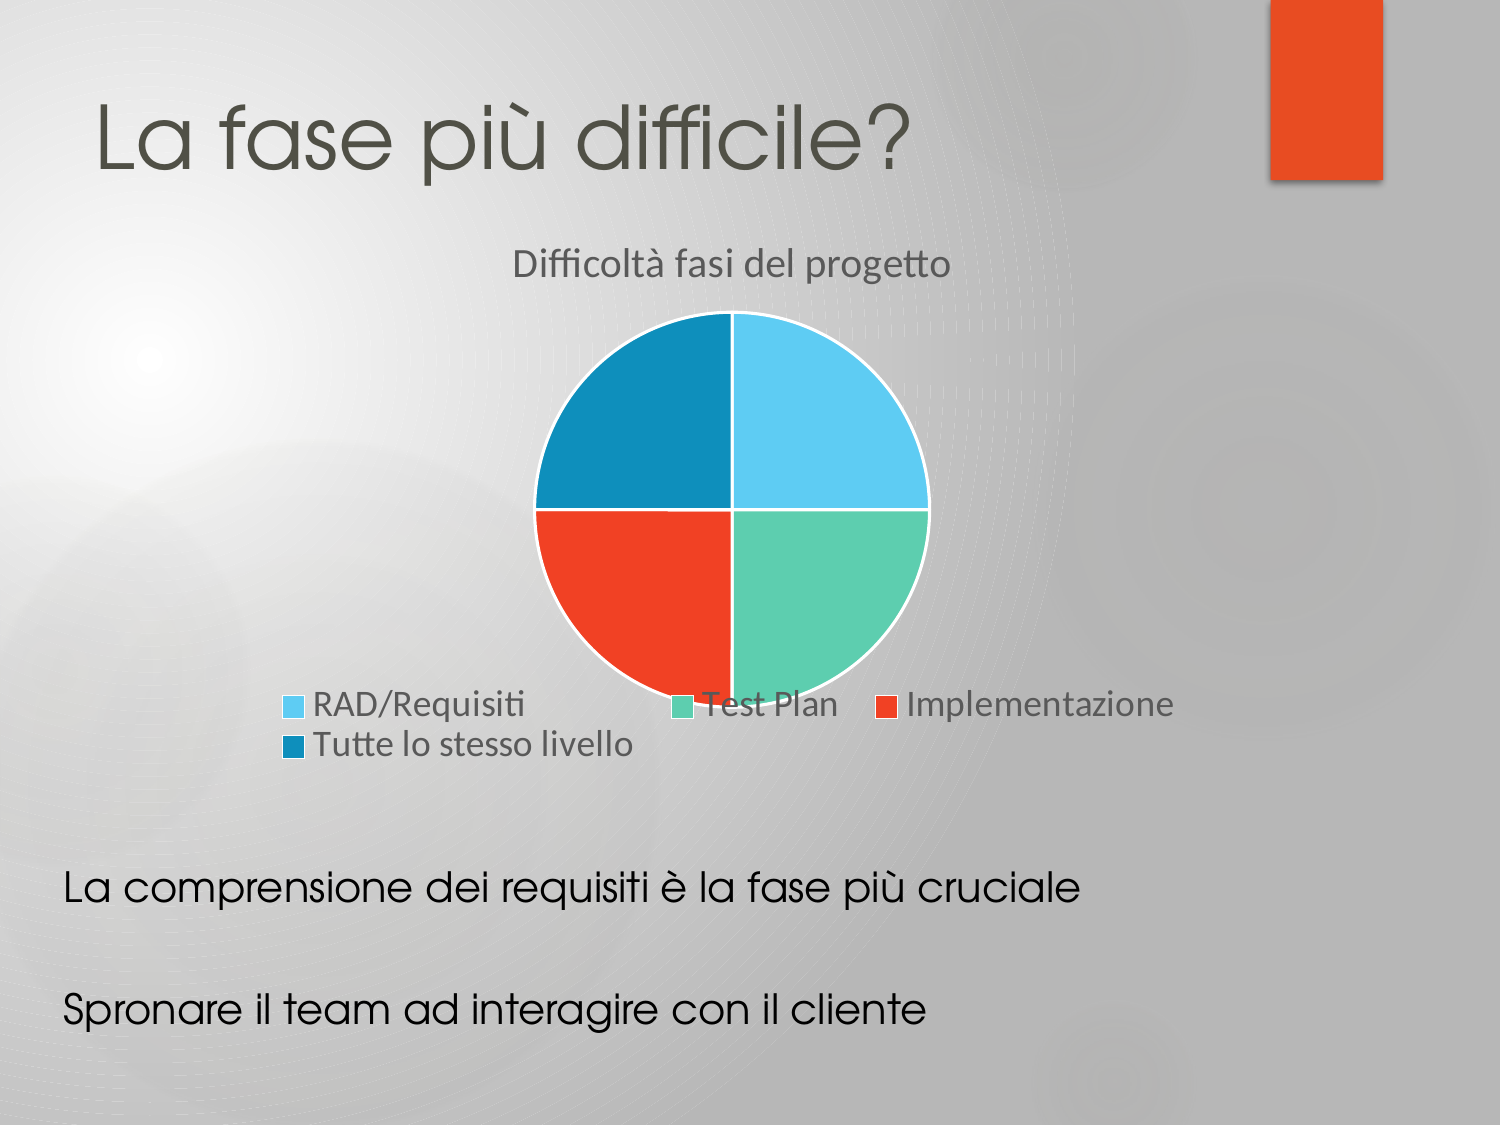

# La fase più difficile?

### Chart: Difficoltà fasi del progetto

| Category | Difficoltà fasi |
|---|---|
| RAD/Requisiti | 2.0 |
| Test Plan | 2.0 |
| Implementazione | 2.0 |
| Tutte lo stesso livello | 2.0 |
La comprensione dei requisiti è la fase più cruciale
Spronare il team ad interagire con il cliente